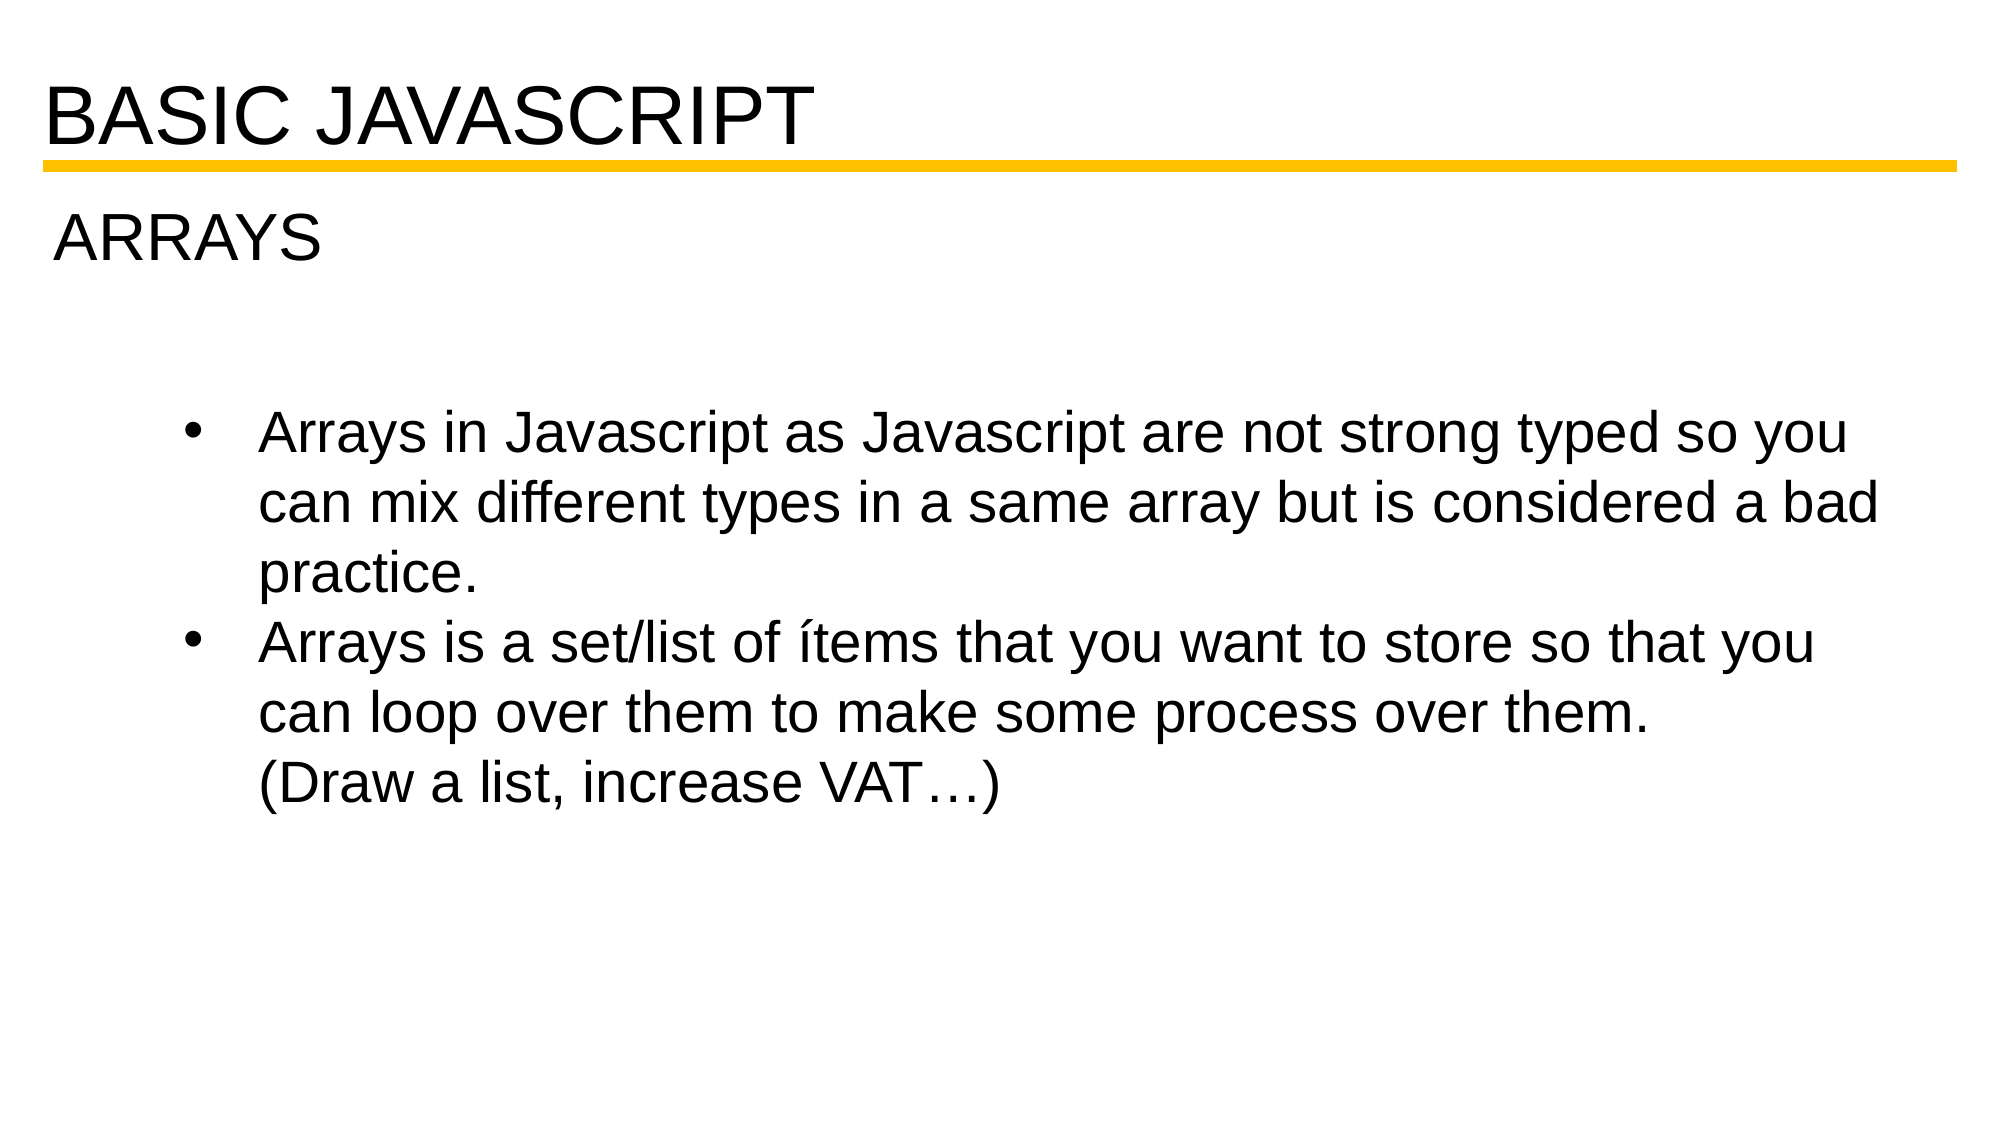

}
{
[
)
]
(
BASIC JAVASCRIPT
ARRAYS
Arrays in Javascript as Javascript are not strong typed so you
can mix different types in a same array but is considered a bad
practice.
Arrays is a set/list of ítems that you want to store so that you
can loop over them to make some process over them.
(Draw a list, increase VAT…)